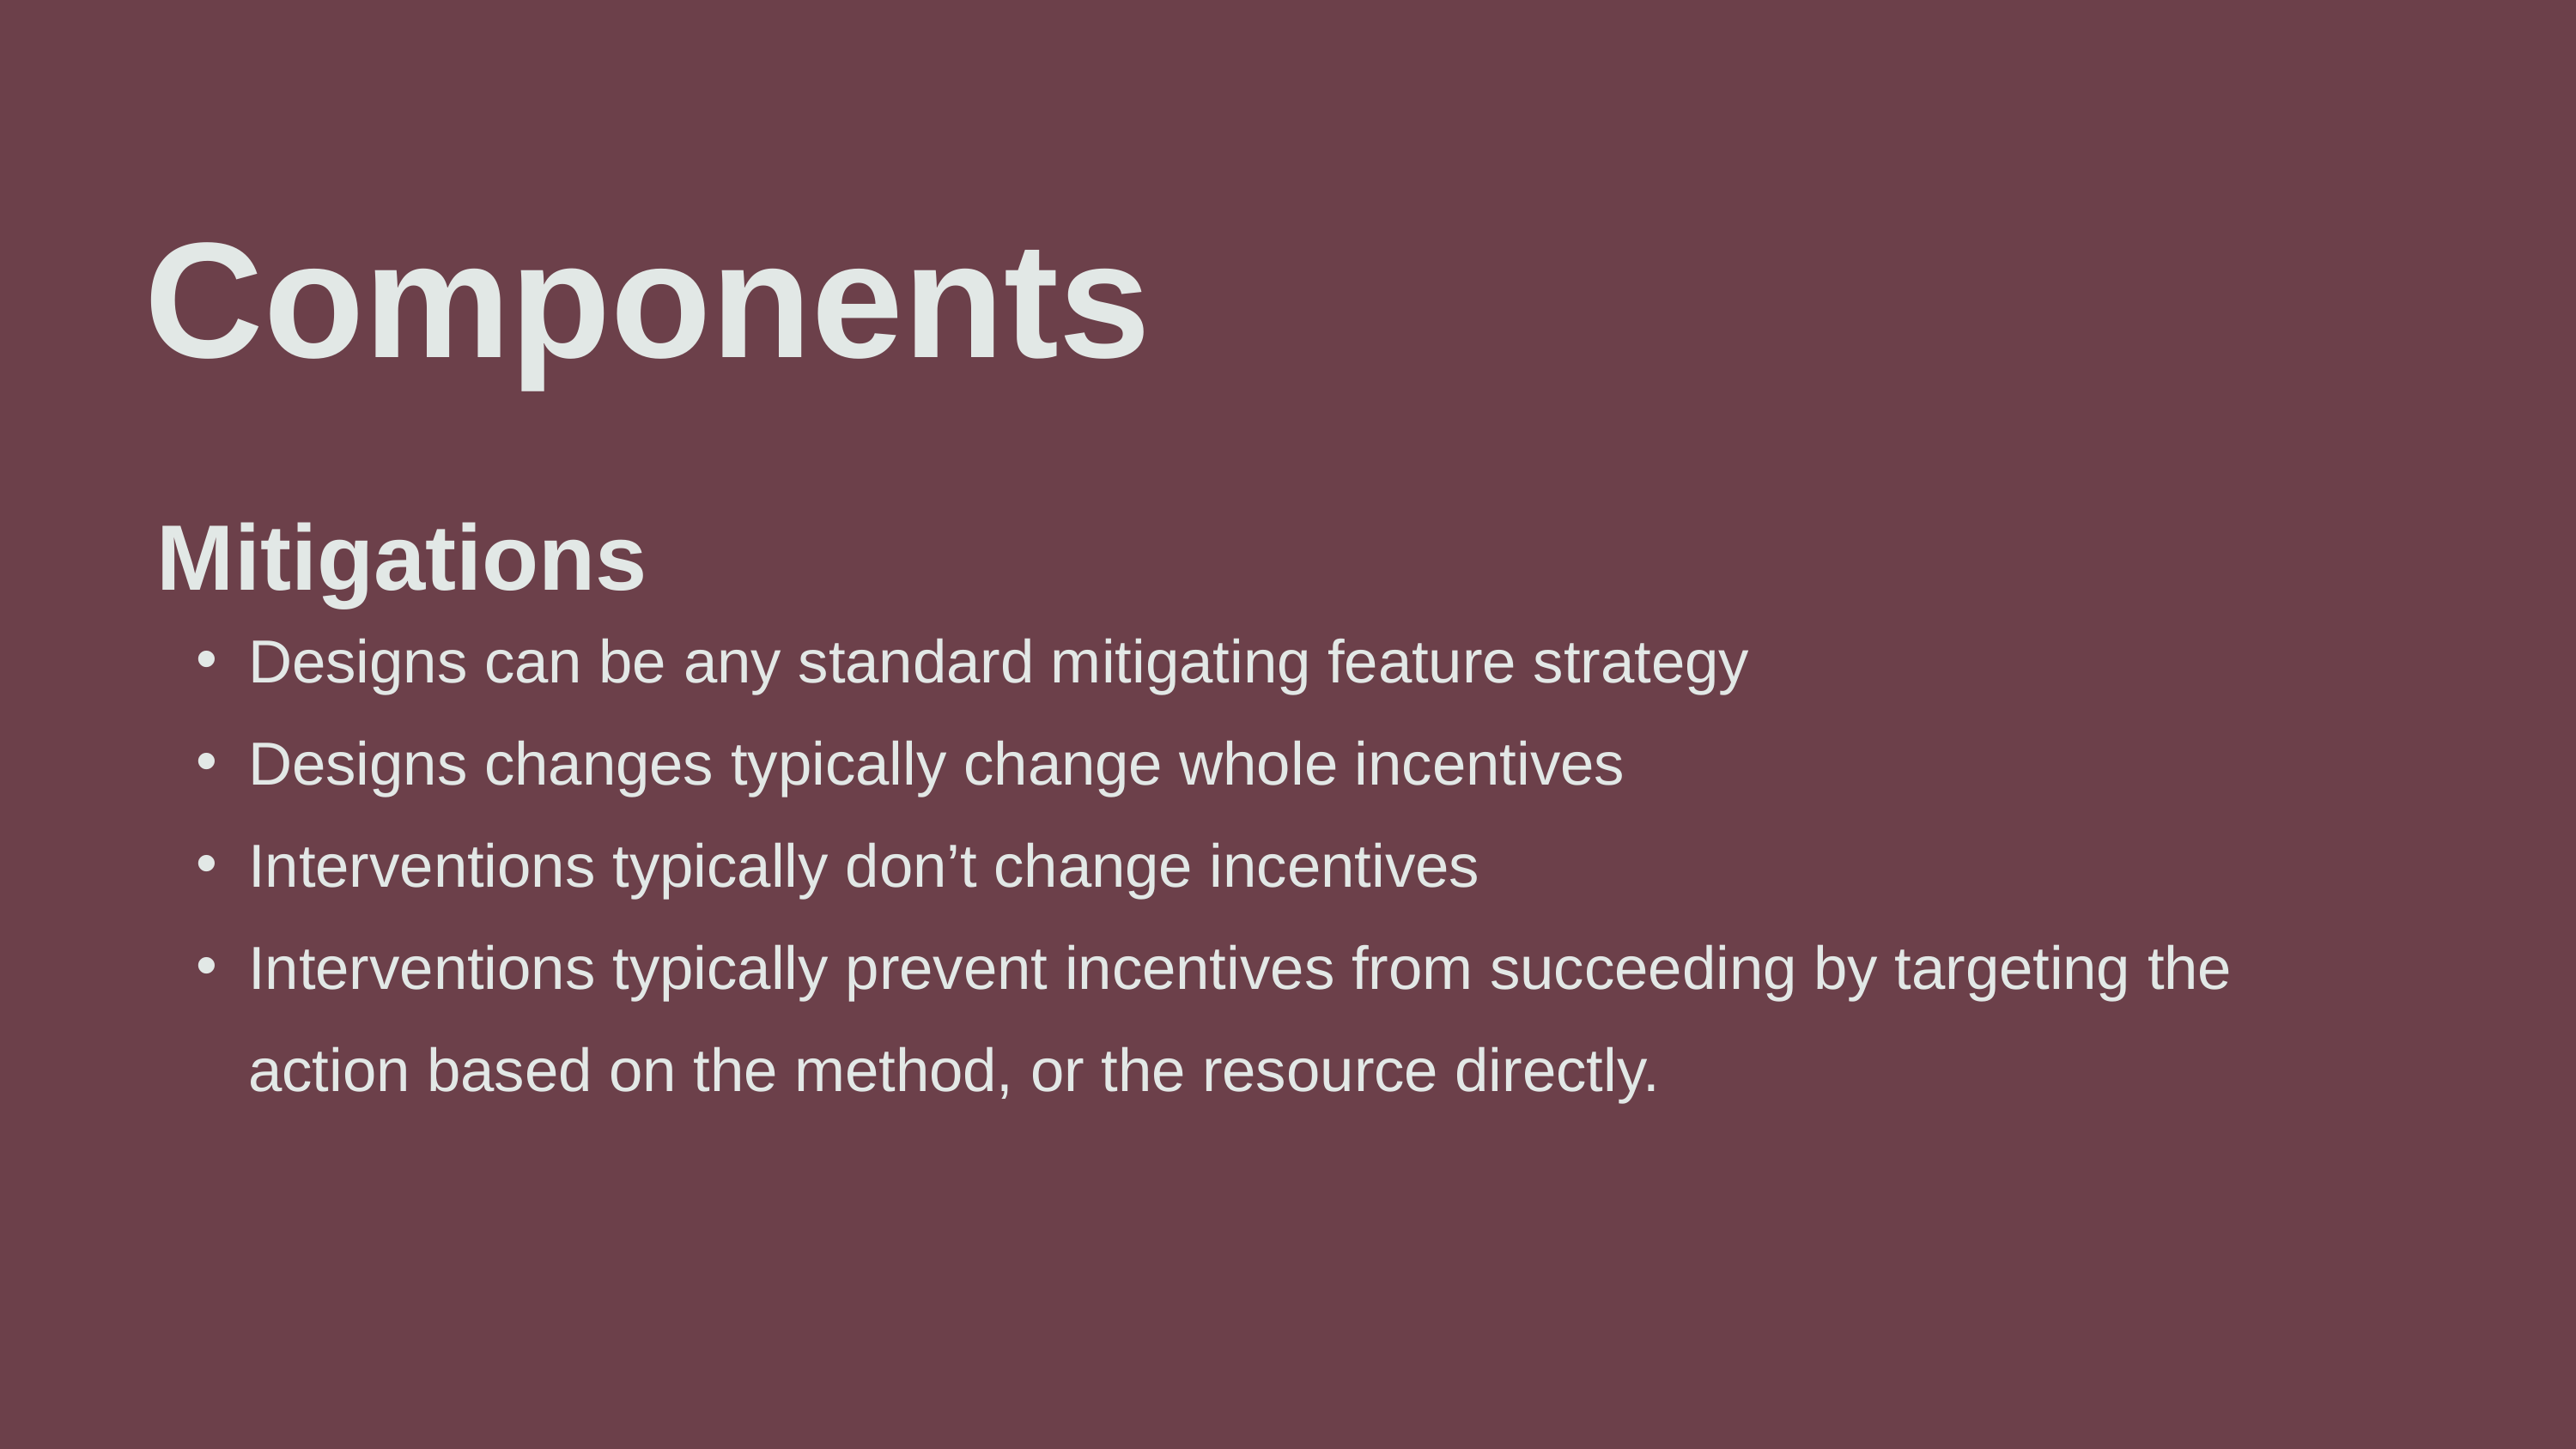

Components
Mitigations
Designs can be any standard mitigating feature strategy
Designs changes typically change whole incentives
Interventions typically don’t change incentives
Interventions typically prevent incentives from succeeding by targeting the action based on the method, or the resource directly.